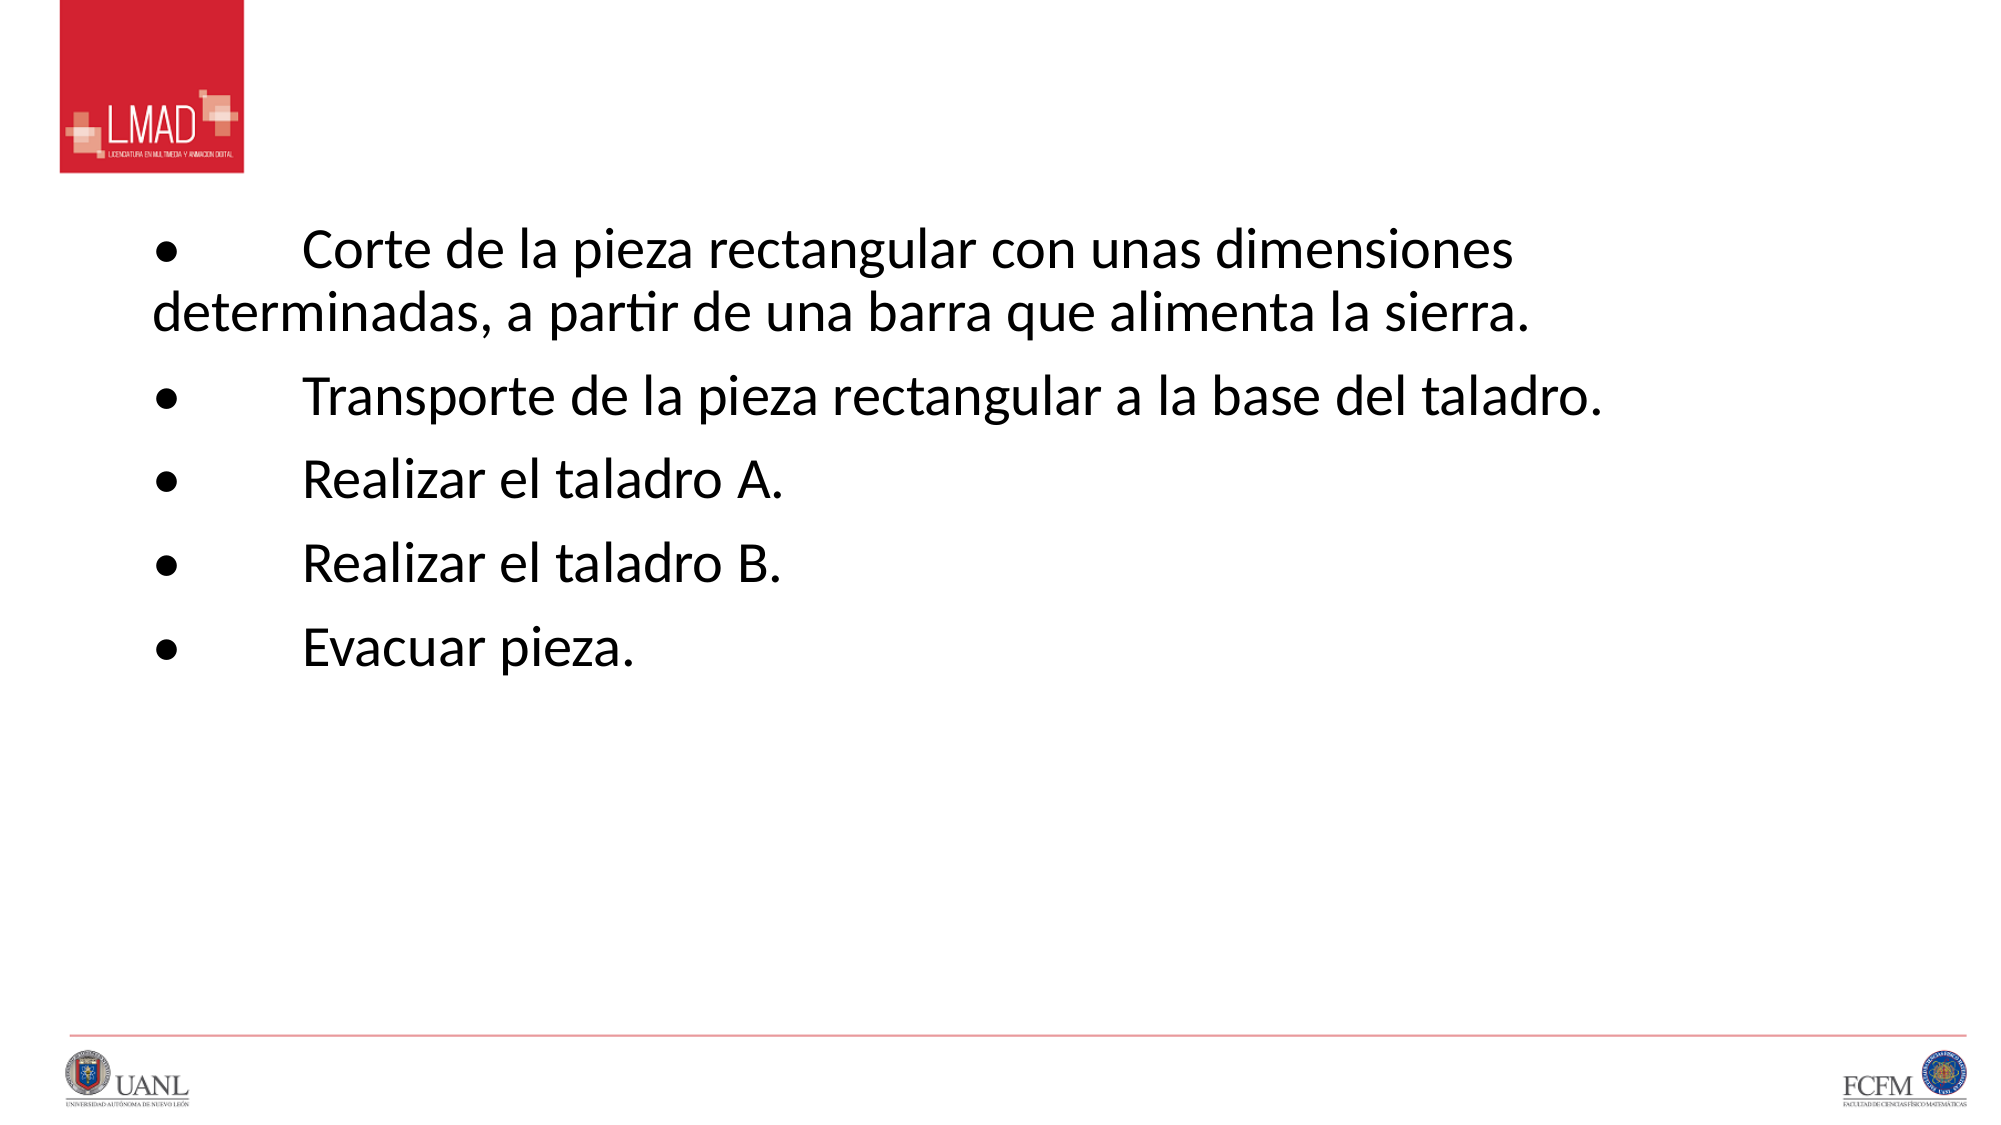

#
•	Corte de la pieza rectangular con unas dimensiones determinadas, a partir de una barra que alimenta la sierra.
•	Transporte de la pieza rectangular a la base del taladro.
•	Realizar el taladro A.
•	Realizar el taladro B.
•	Evacuar pieza.